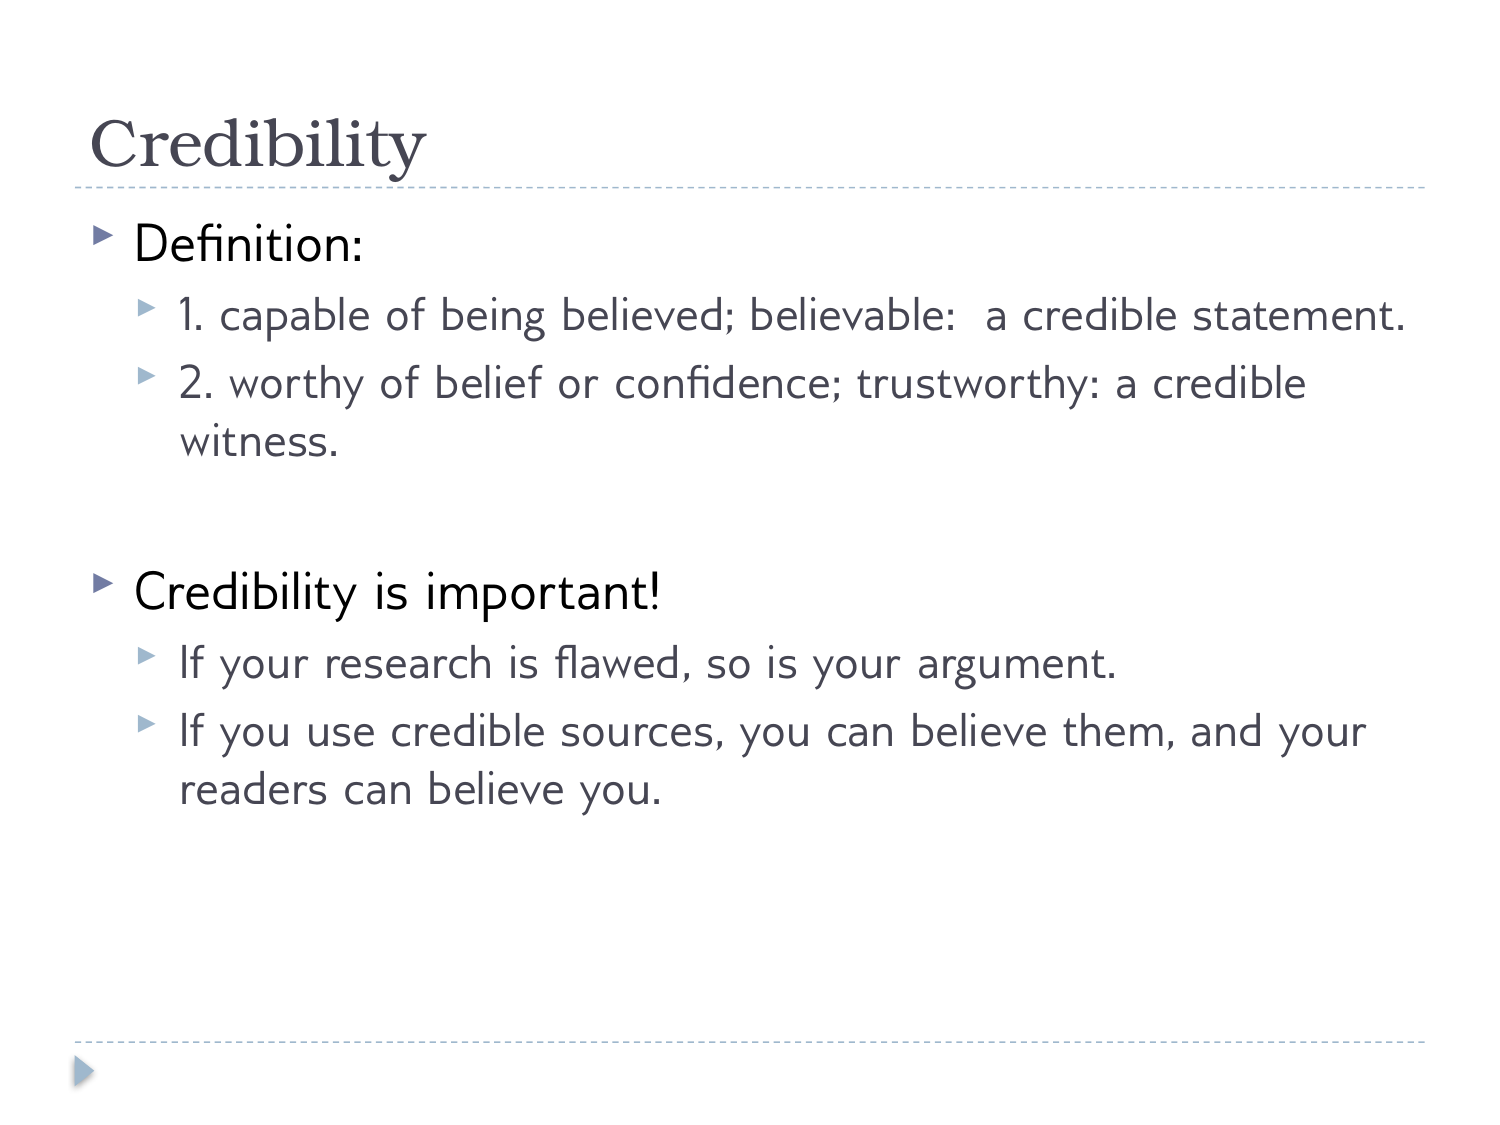

# Credibility
Definition:
1. capable of being believed; believable:  a credible statement.
2. worthy of belief or confidence; trustworthy: a credible witness.

Credibility is important!
If your research is flawed, so is your argument.
If you use credible sources, you can believe them, and your readers can believe you.